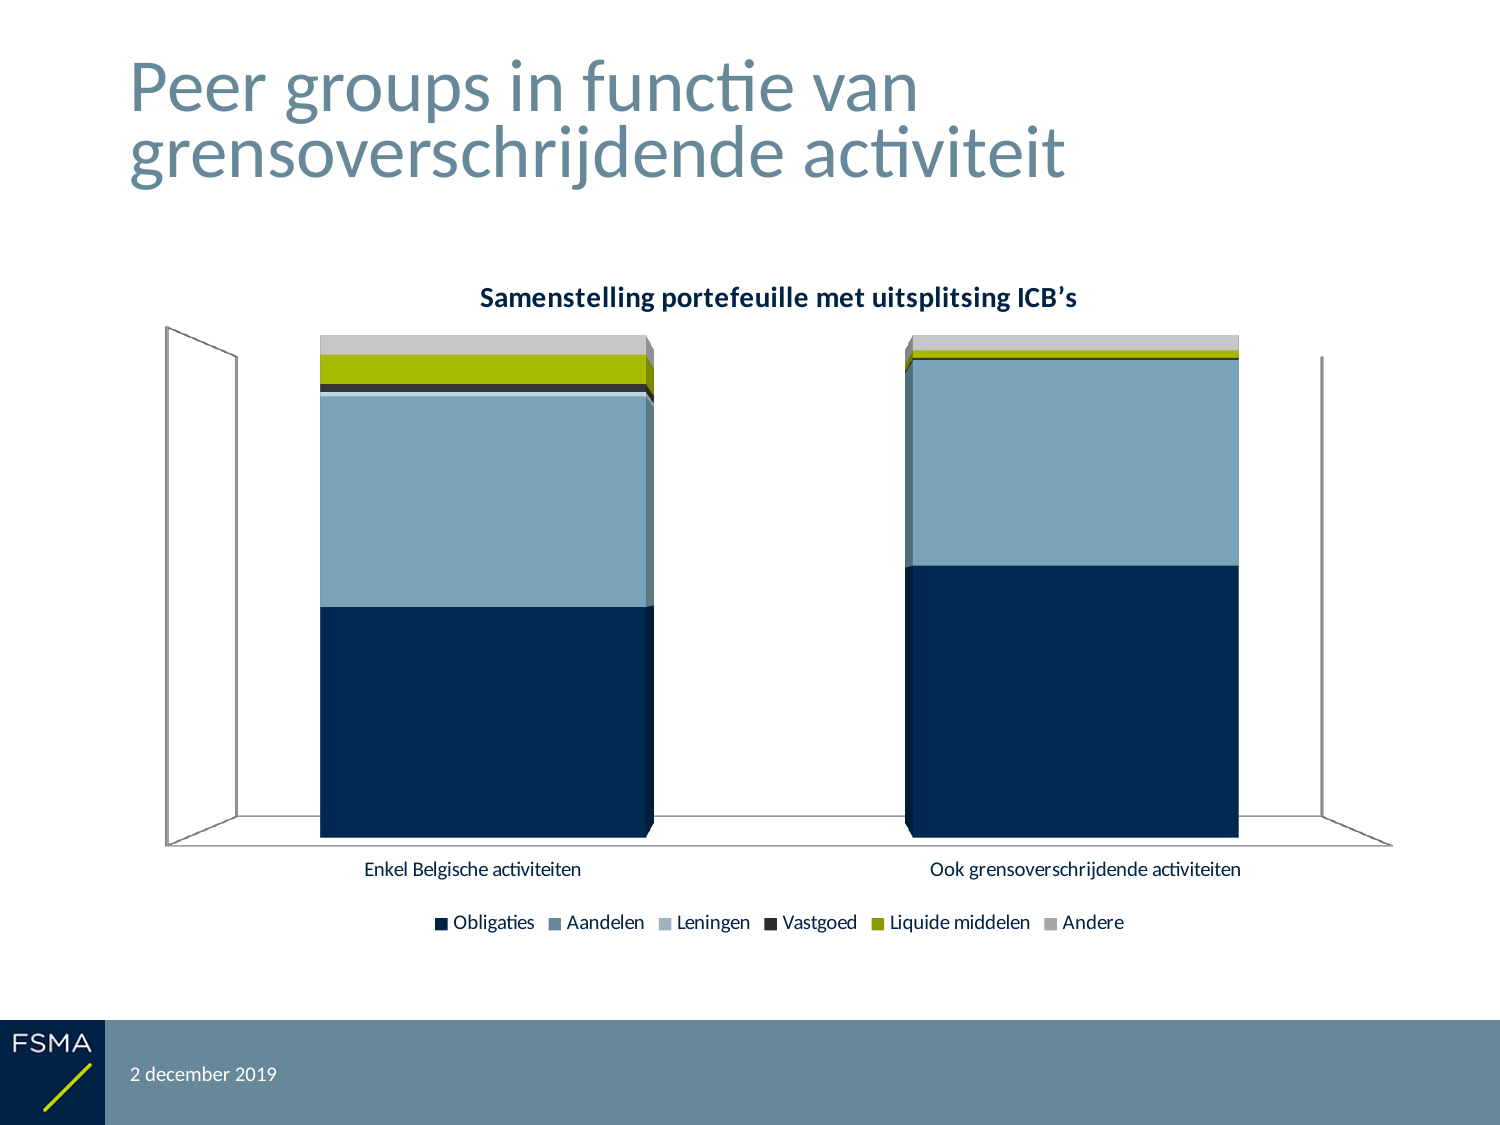

# Peer groups in functie van grensoverschrijdende activiteit

[unsupported chart]

2 december 2019
Rapportering over het boekjaar 2018
42